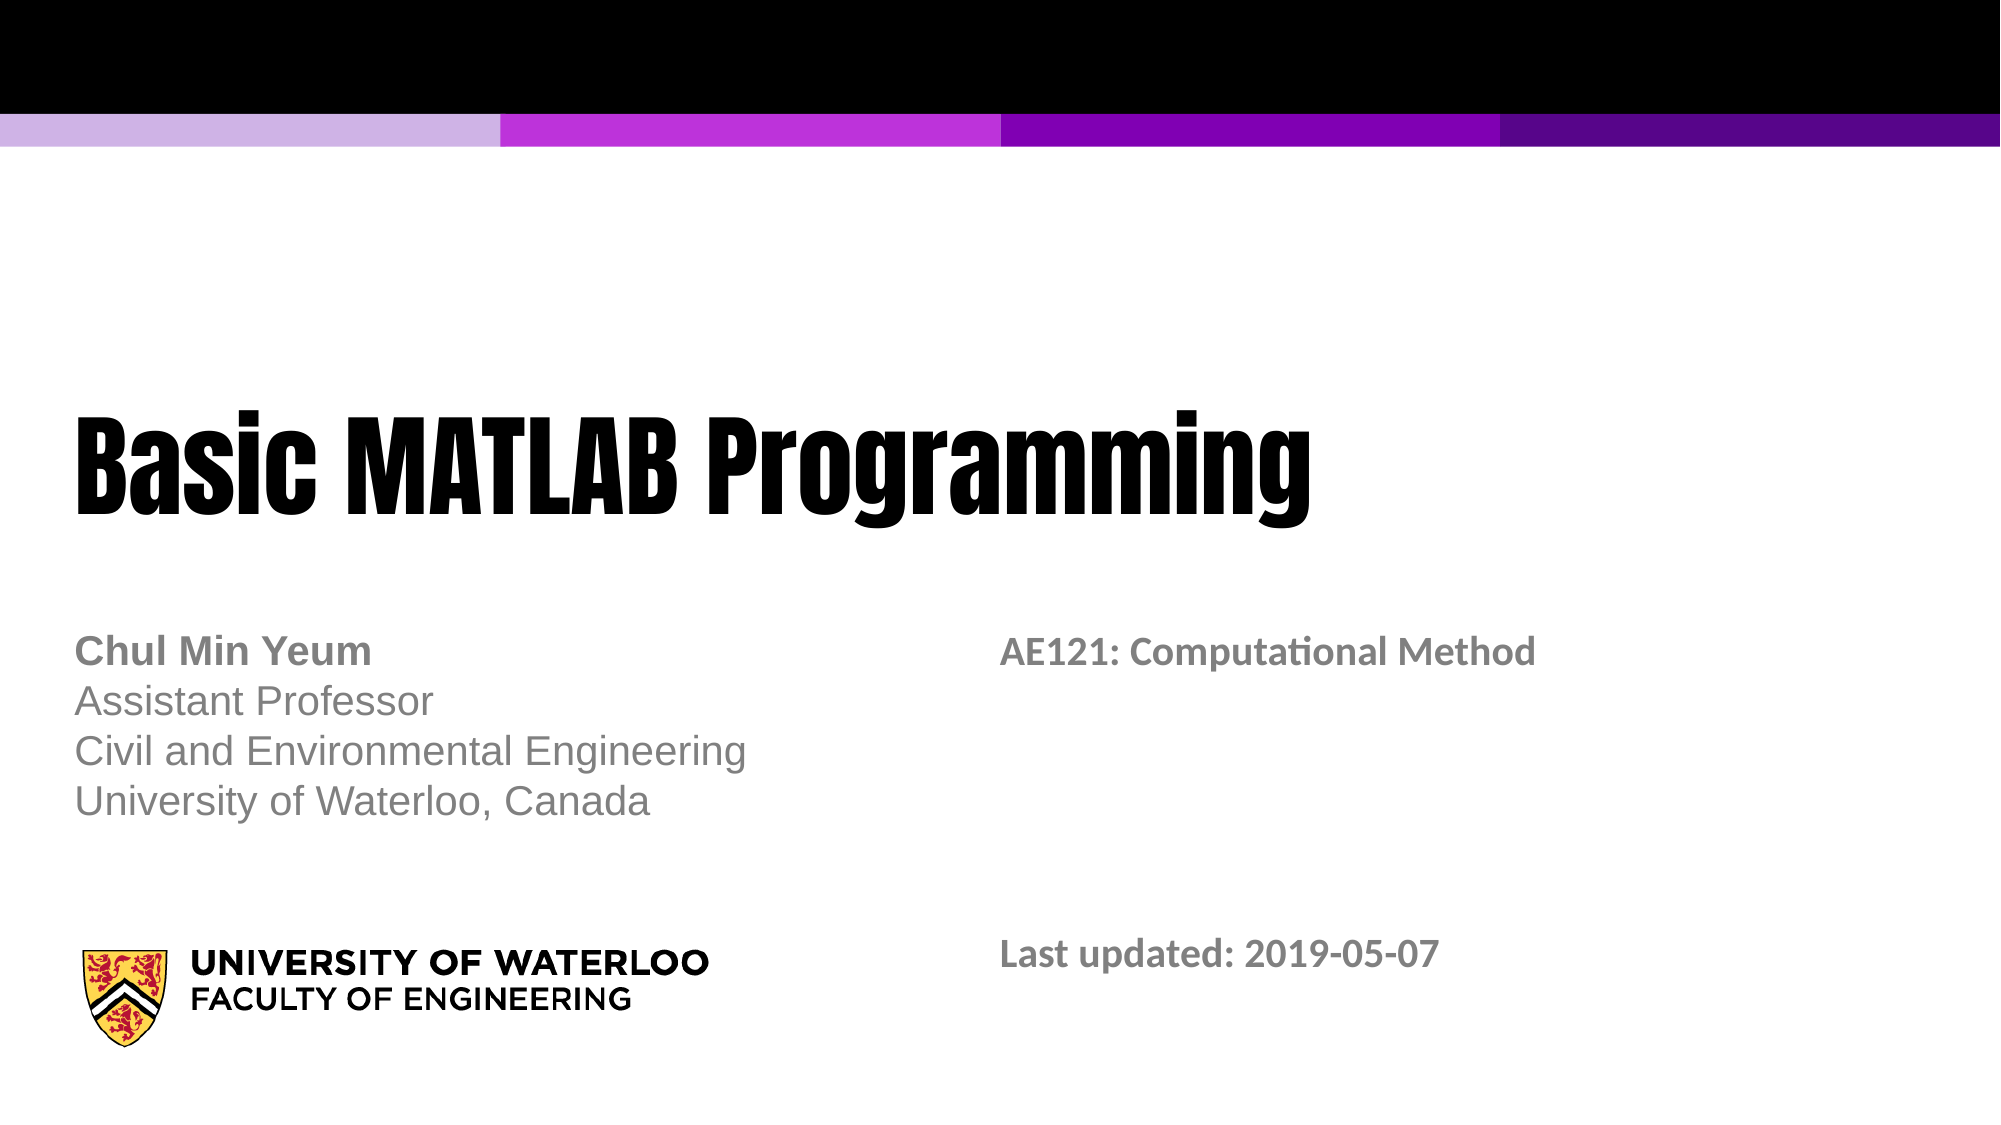

# Basic MATLAB Programming
Chul Min Yeum
Assistant Professor
Civil and Environmental Engineering
University of Waterloo, Canada

AE121: Computational Method
Last updated: 2019-05-07